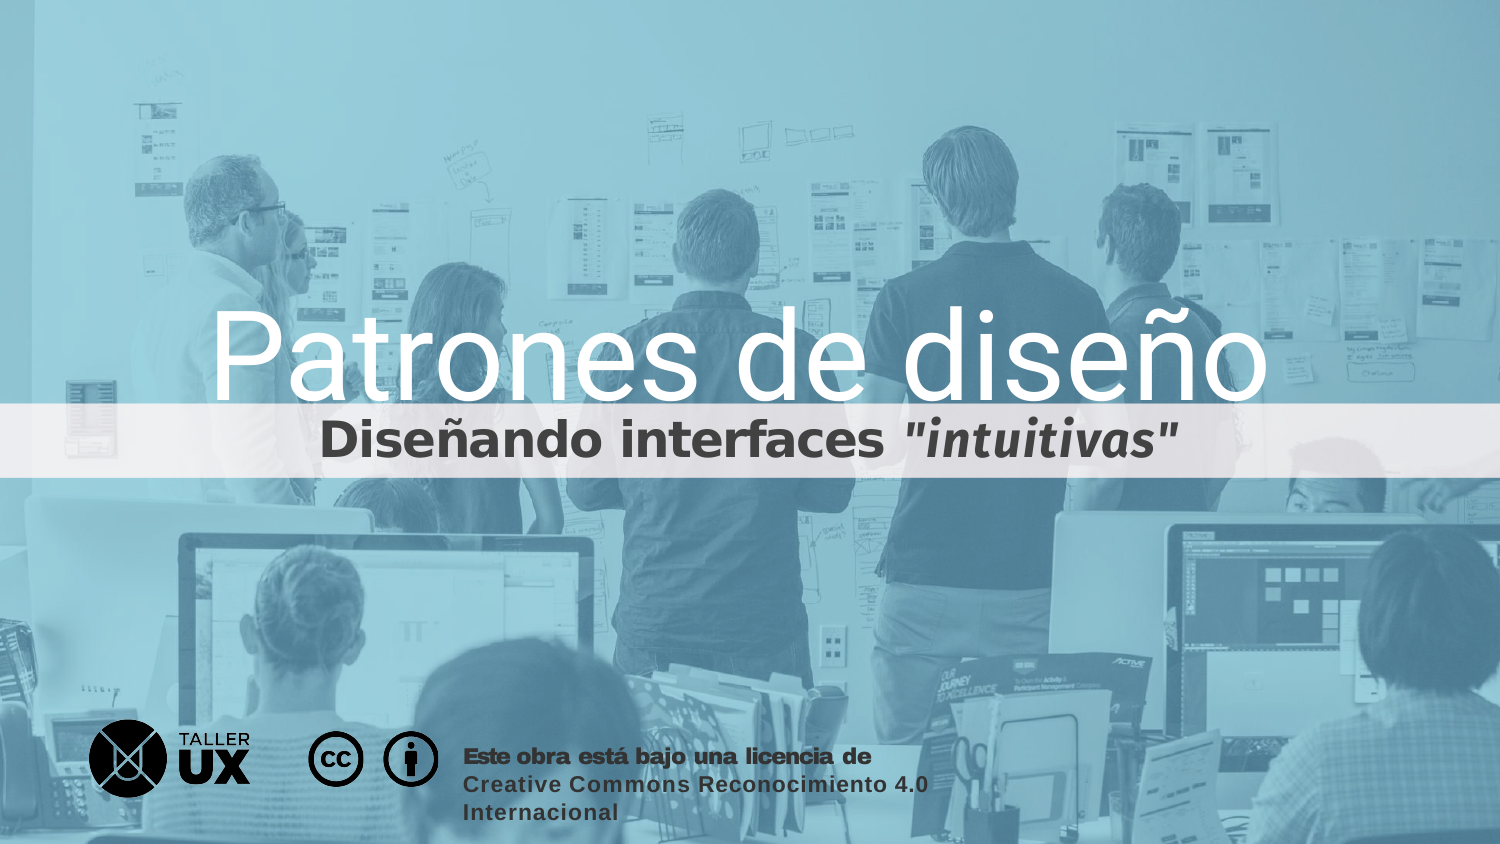

# Patrones de diseño

Diseñando interfaces "intuitivas"

Este obra está bajo una licencia de
Creative Commons Reconocimiento 4.0 Internacional